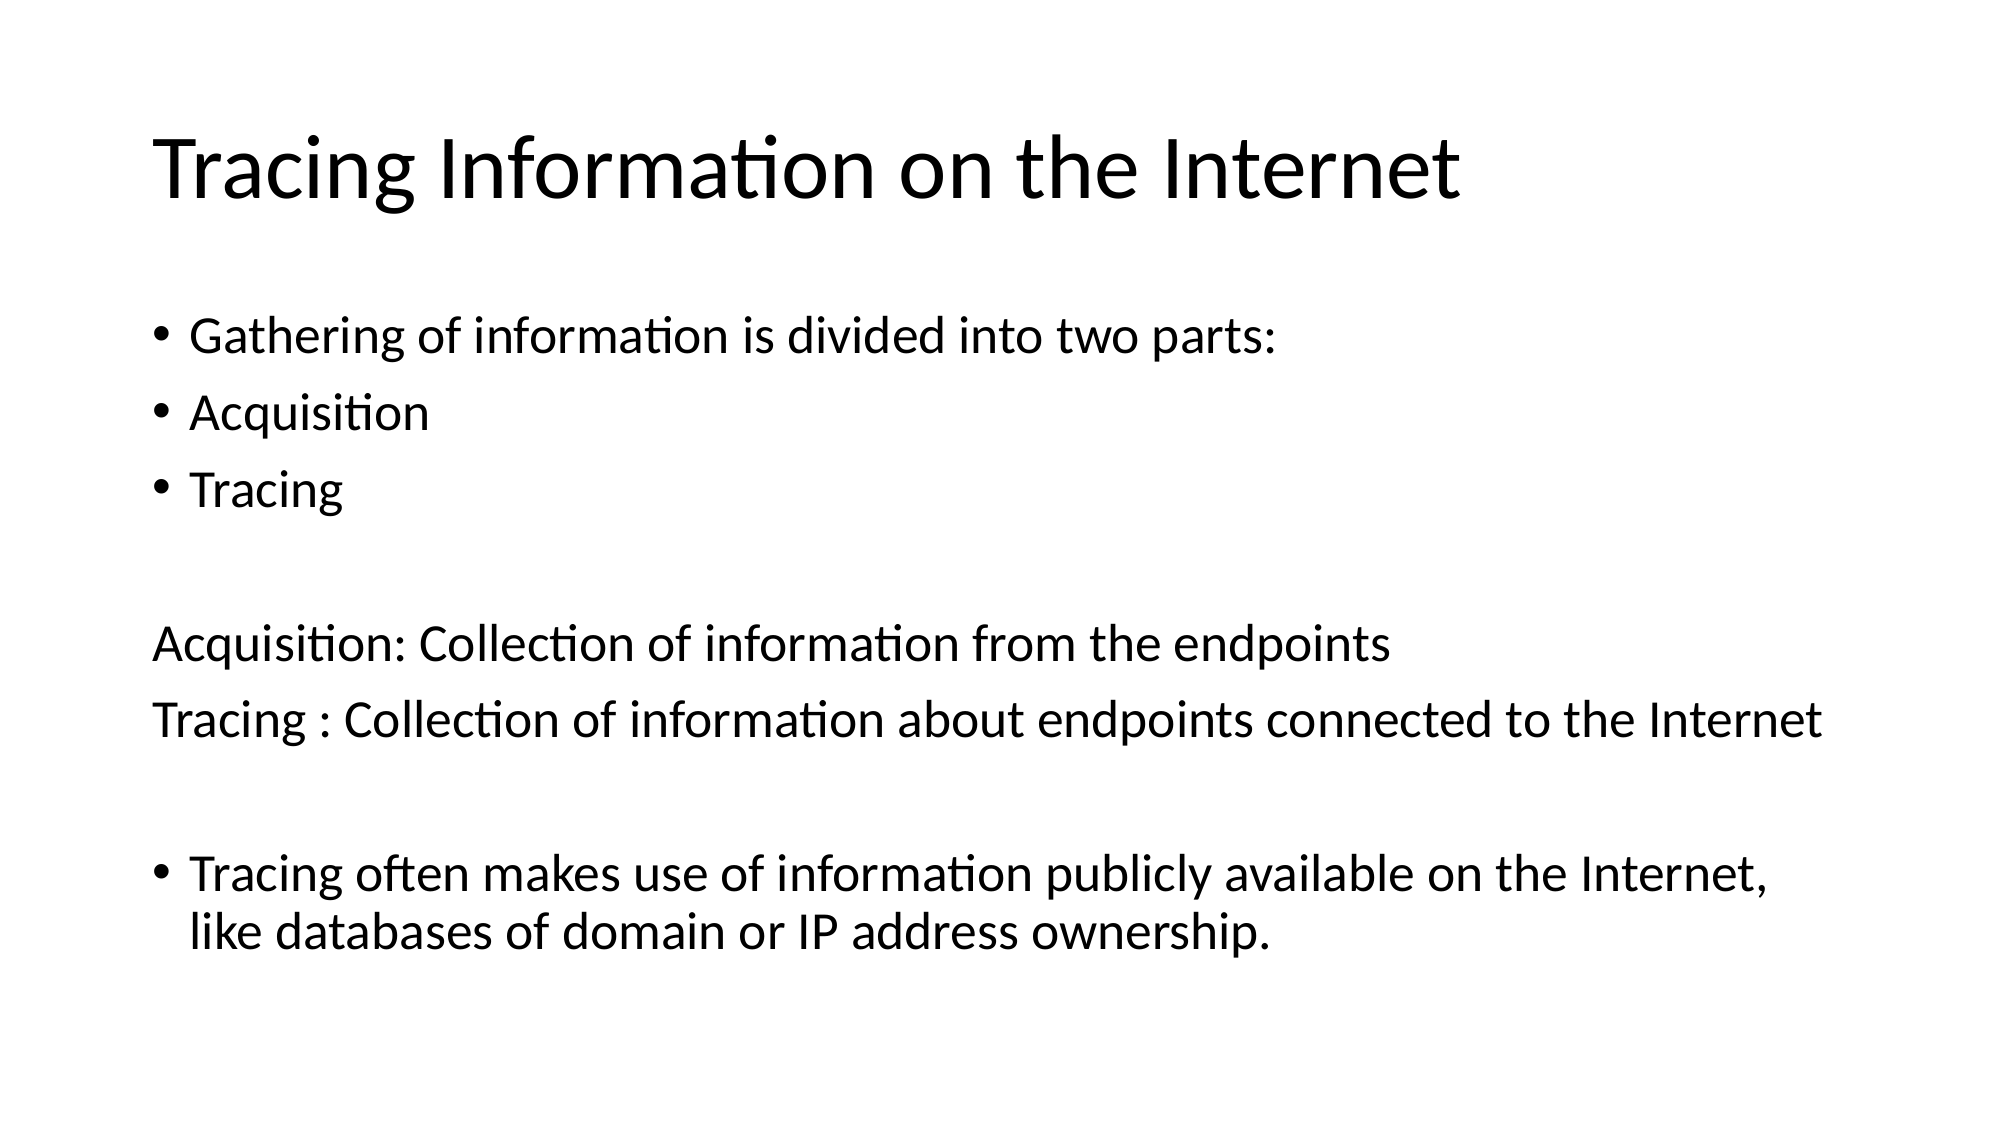

# Tracing Information on the Internet
Gathering of information is divided into two parts:
Acquisition
Tracing

Acquisition: Collection of information from the endpoints
Tracing : Collection of information about endpoints connected to the Internet

Tracing often makes use of information publicly available on the Internet, like databases of domain or IP address ownership.